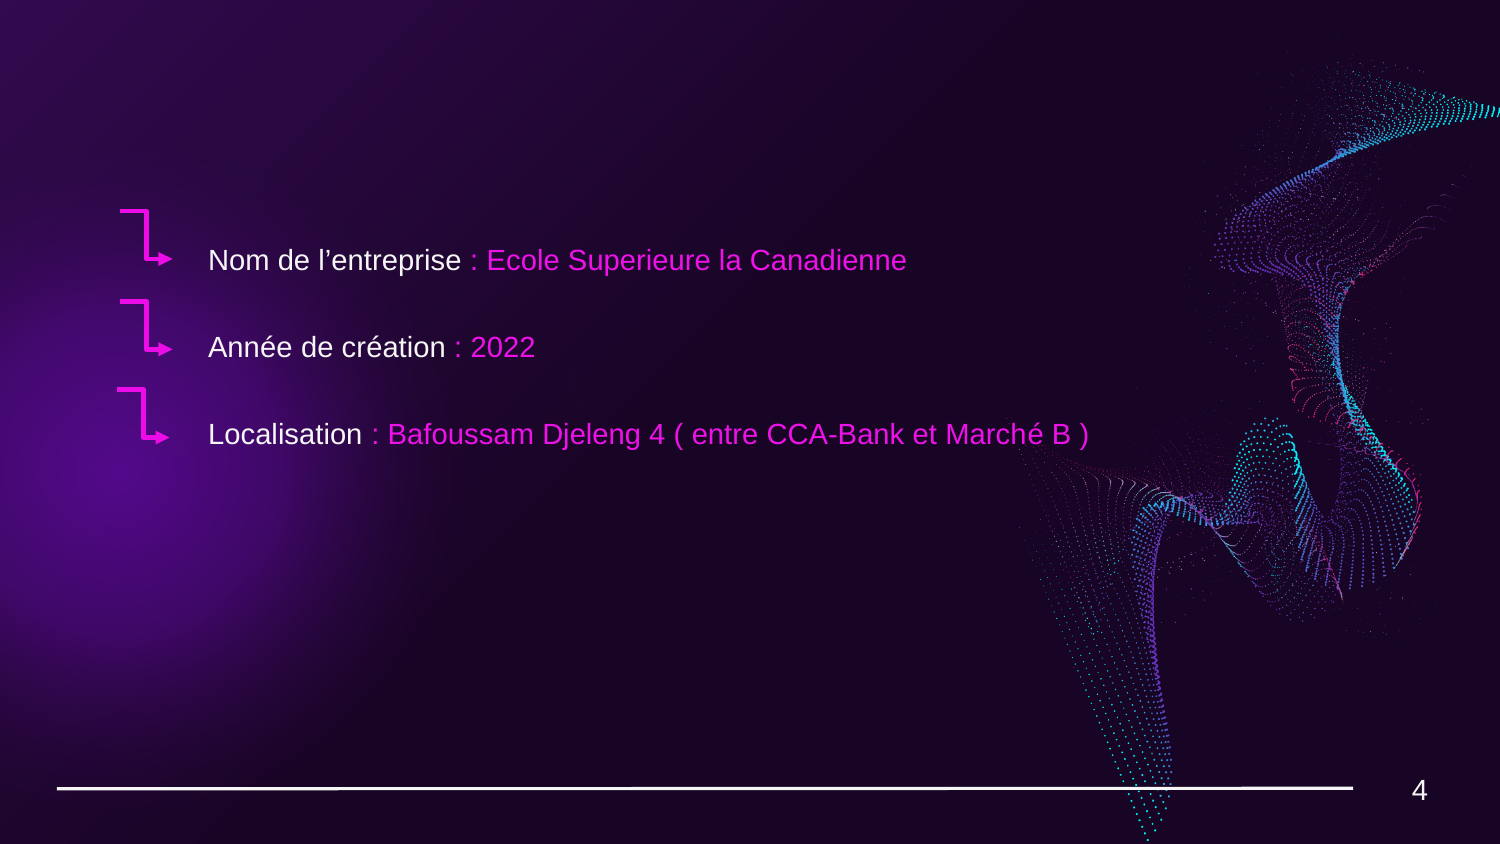

Nom de l’entreprise : Ecole Superieure la Canadienne
Année de création : 2022
Localisation : Bafoussam Djeleng 4 ( entre CCA-Bank et Marché B )
4